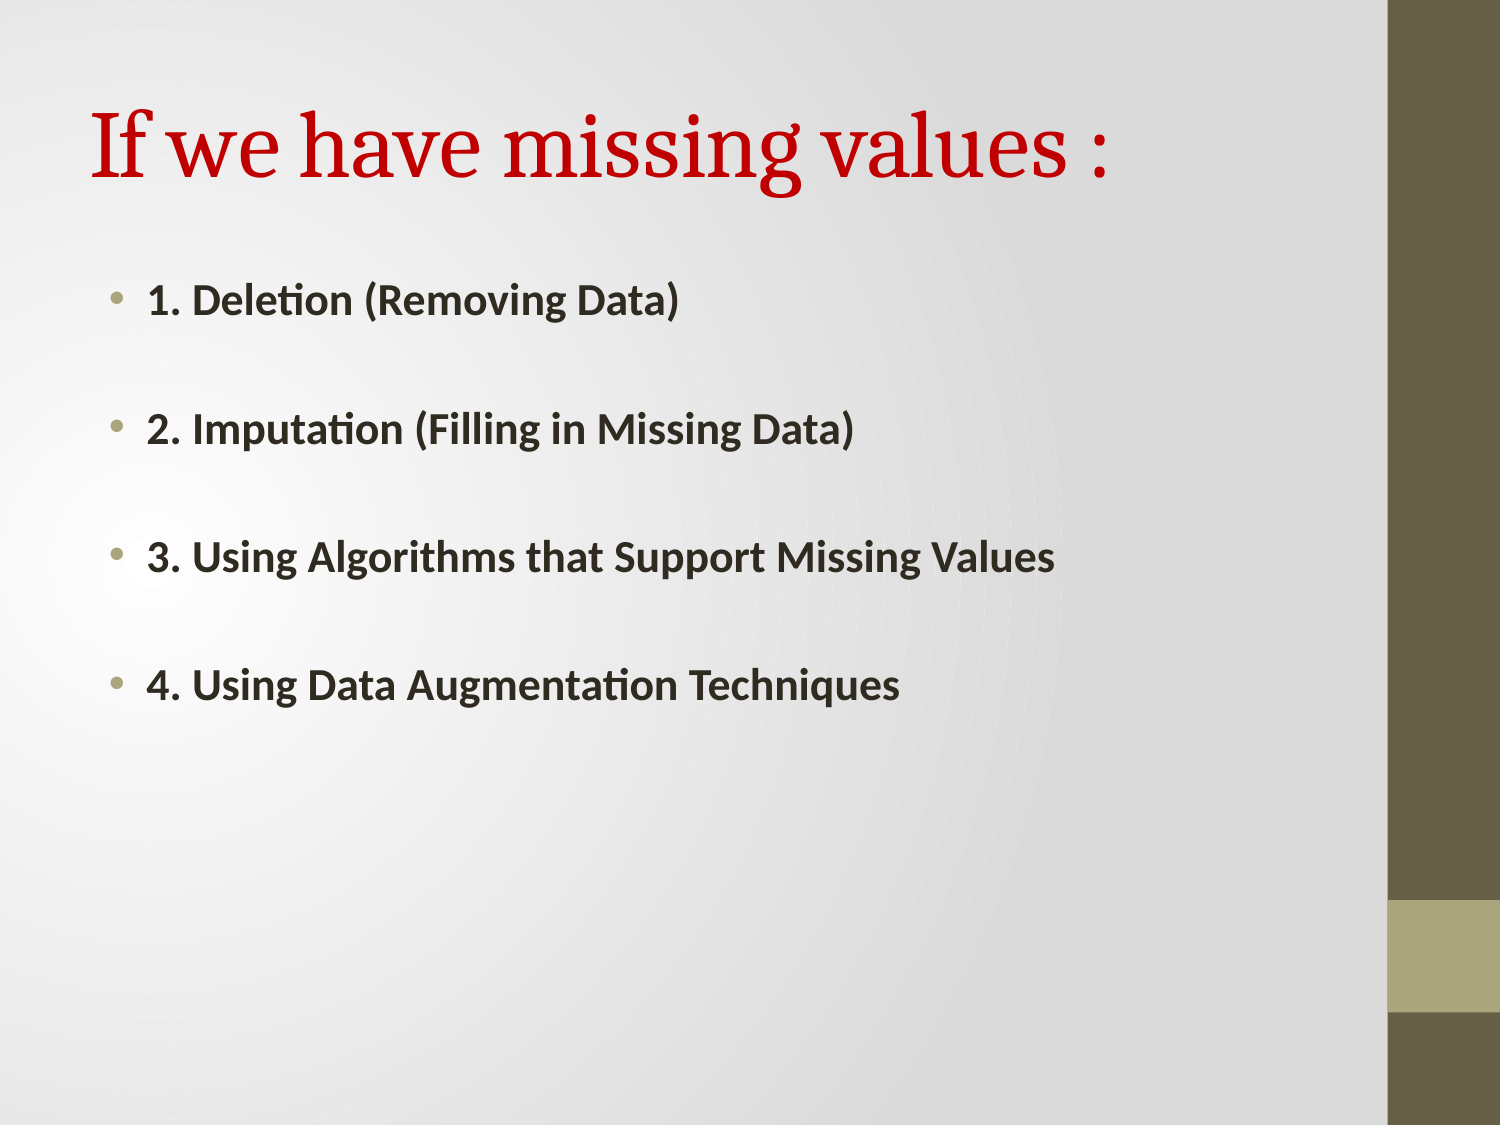

# If we have missing values :
1. Deletion (Removing Data)

2. Imputation (Filling in Missing Data)

3. Using Algorithms that Support Missing Values

4. Using Data Augmentation Techniques